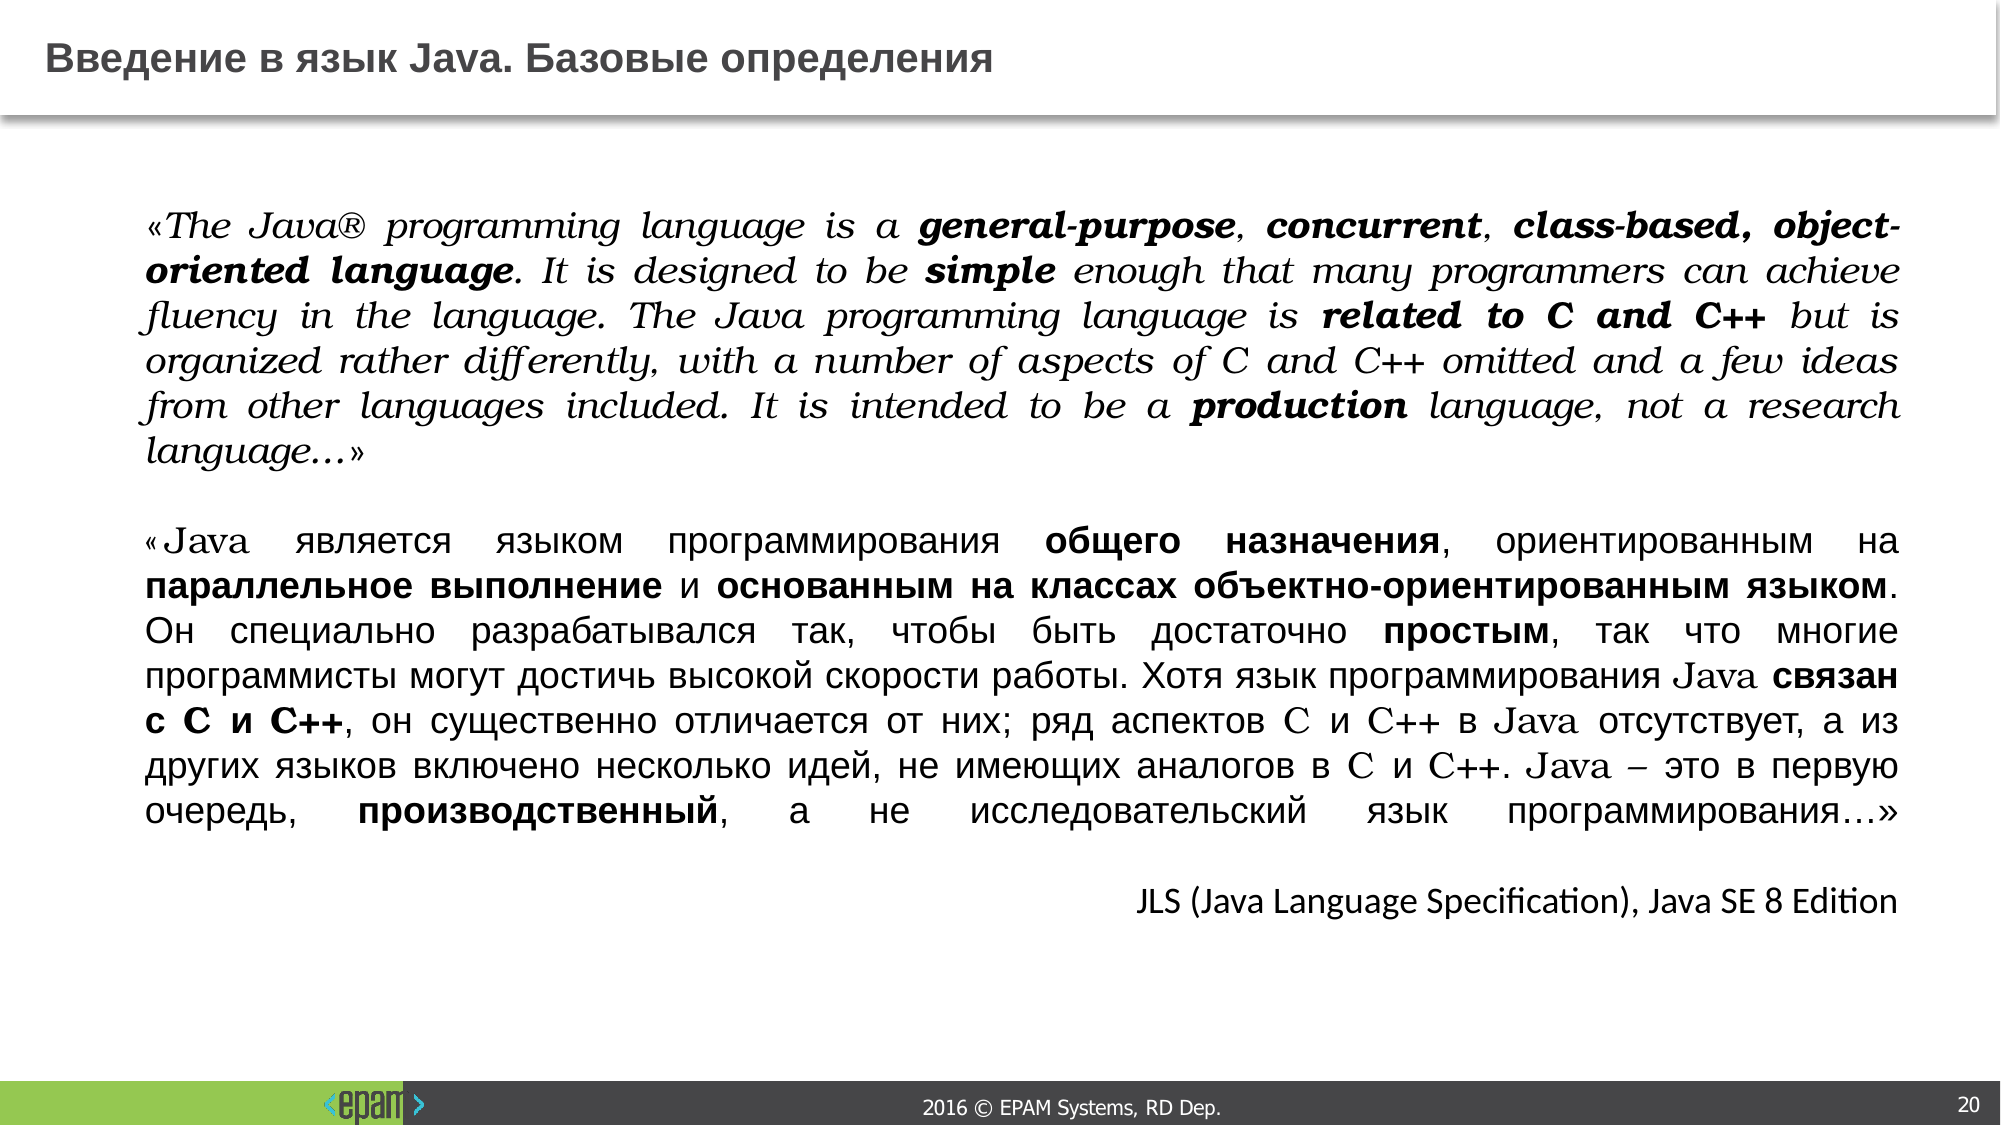

# Введение в язык Java. Базовые определения
«The Java® programming language is a general-purpose, concurrent, class-based, object-oriented language. It is designed to be simple enough that many programmers can achieve fluency in the language. The Java programming language is related to C and C++ but is organized rather differently, with a number of aspects of C and C++ omitted and a few ideas from other languages included. It is intended to be a production language, not a research language…»

«Java является языком программирования общего назначения, ориентированным на параллельное выполнение и основанным на классах объектно-ориентированным языком. Он специально разрабатывался так, чтобы быть достаточно простым, так что многие программисты могут достичь высокой скорости работы. Хотя язык программирования Java связан с C и C++, он существенно отличается от них; ряд аспектов C и C++ в Java отсутствует, а из других языков включено несколько идей, не имеющих аналогов в C и C++. Java – это в первую очередь, производственный, а не исследовательский язык программирования…»
JLS (Java Language Specification), Java SE 8 Edition
20
2016 © EPAM Systems, RD Dep.